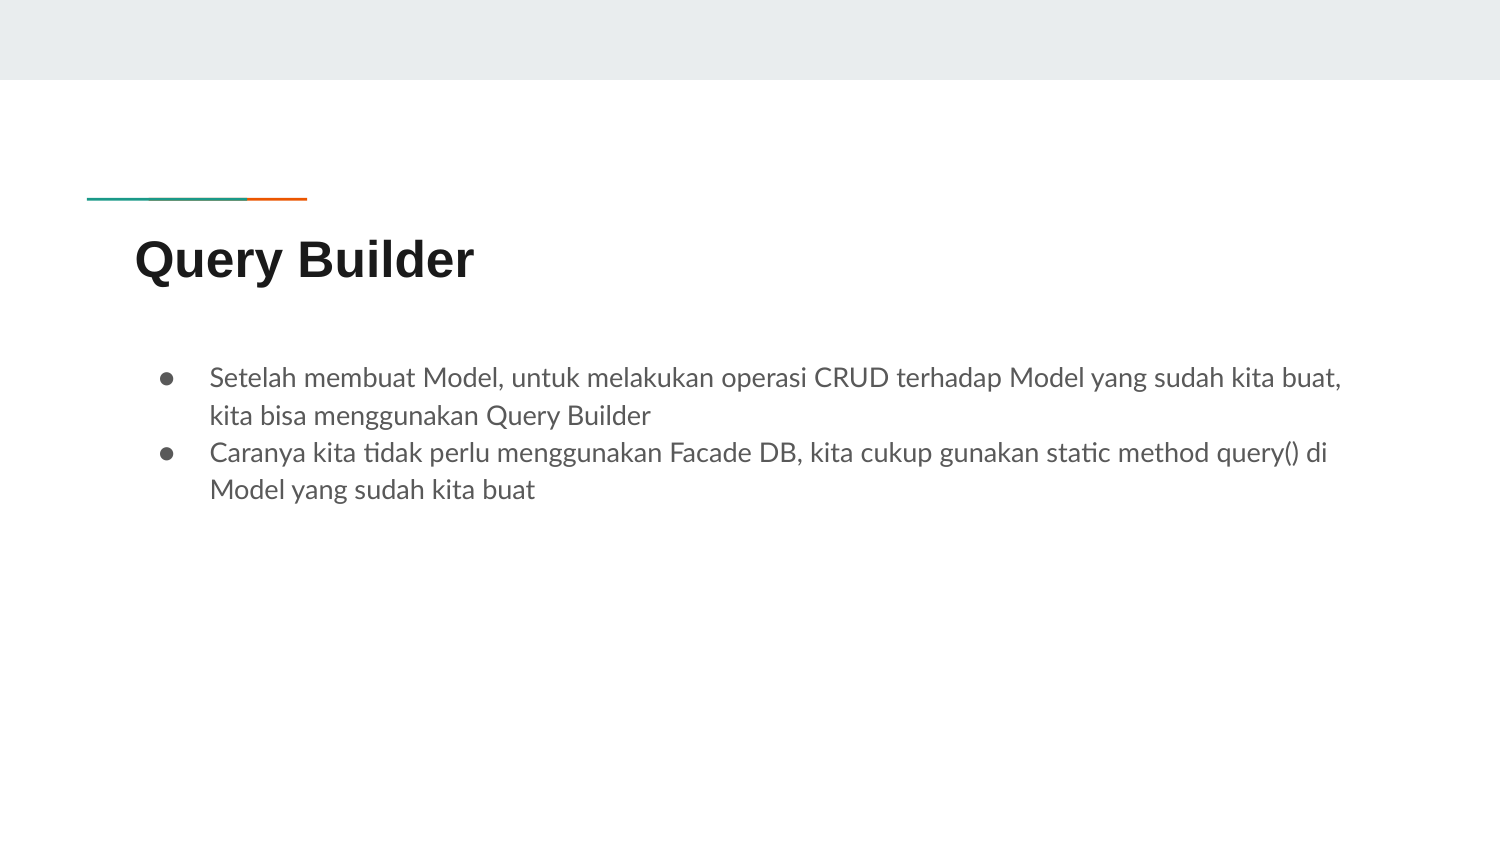

# Query Builder
Setelah membuat Model, untuk melakukan operasi CRUD terhadap Model yang sudah kita buat, kita bisa menggunakan Query Builder
Caranya kita tidak perlu menggunakan Facade DB, kita cukup gunakan static method query() di Model yang sudah kita buat